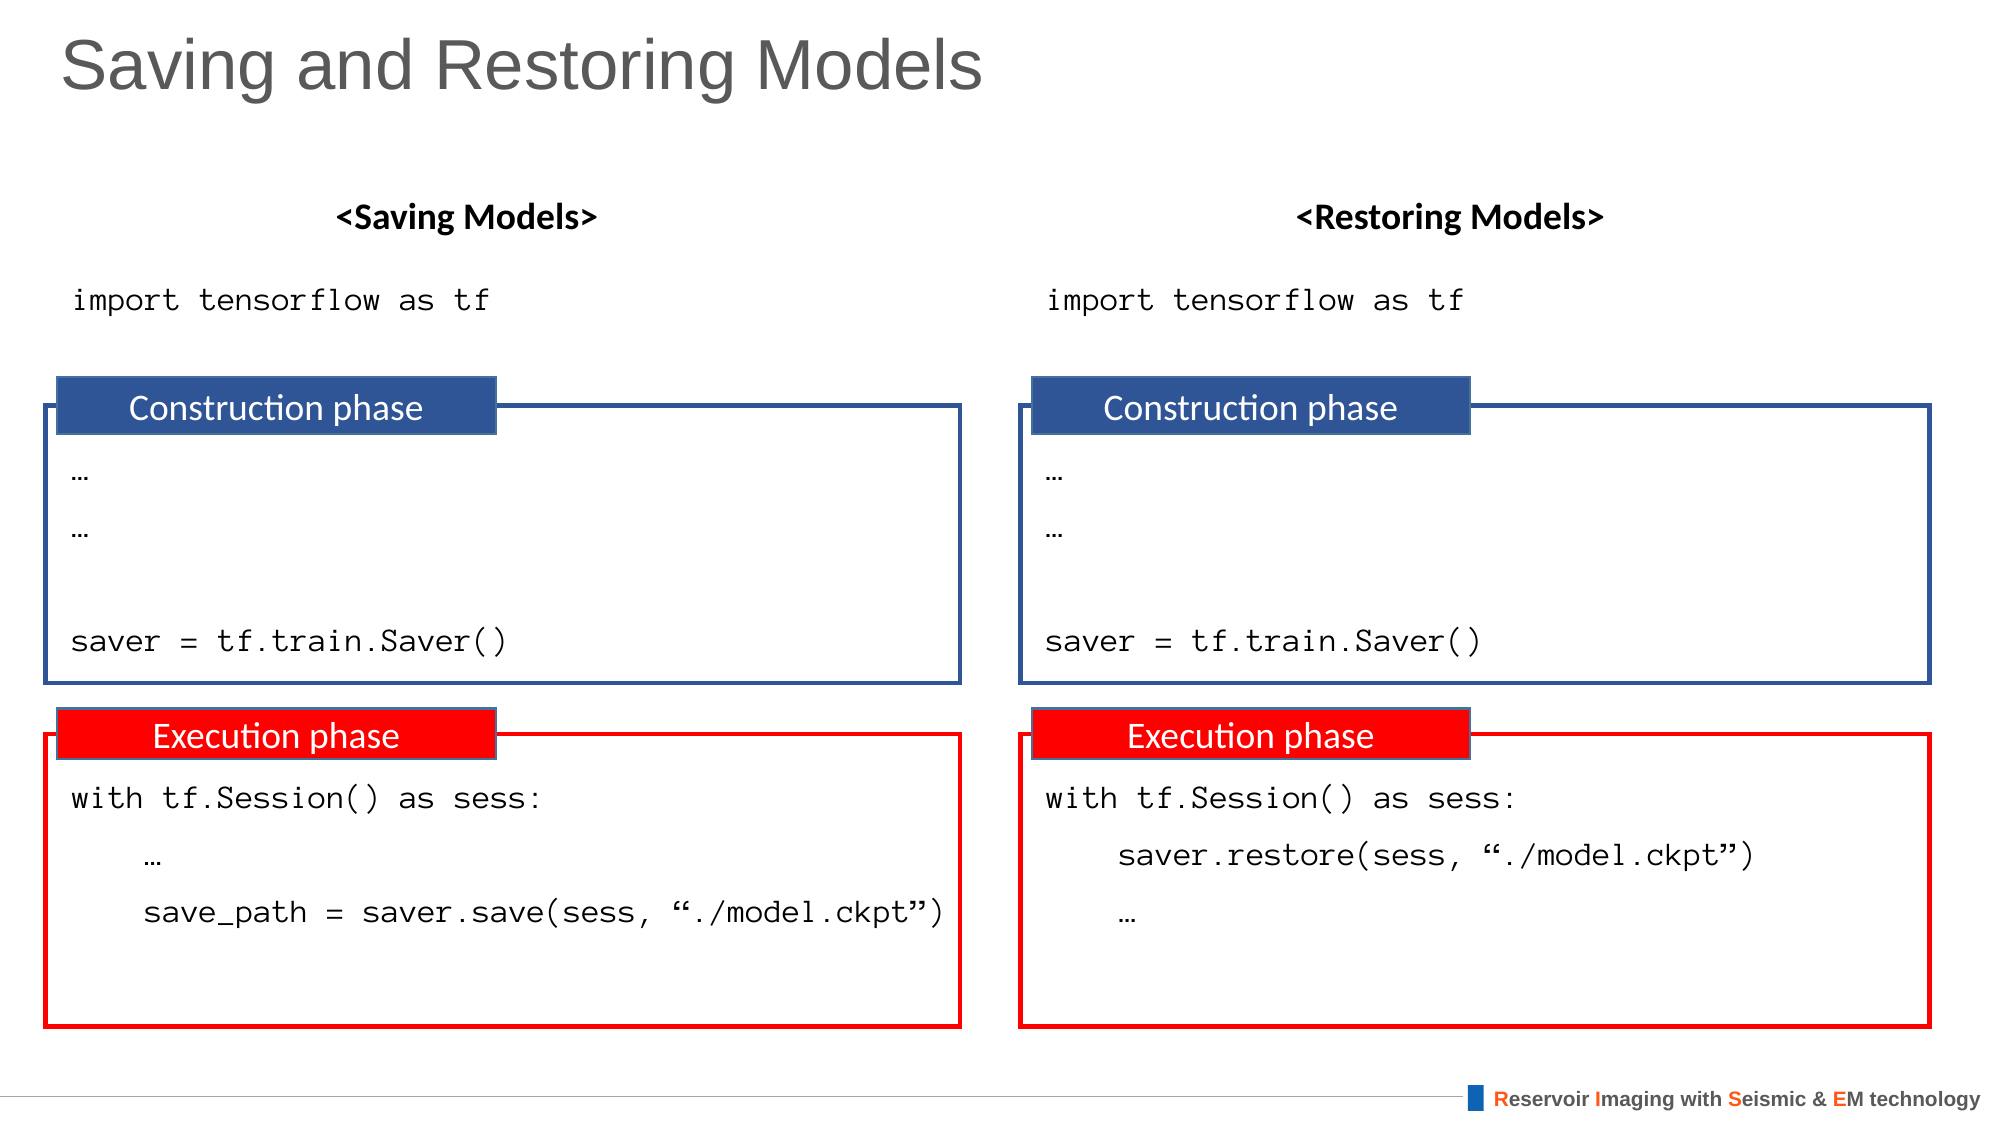

# Saving and Restoring Models
<Saving Models>
<Restoring Models>
import tensorflow as tf

…
…

saver = tf.train.Saver()
import tensorflow as tf

…
…

saver = tf.train.Saver()
Construction phase
Construction phase

Execution phase
Execution phase

with tf.Session() as sess:
    …
    save_path = saver.save(sess, “./model.ckpt”)
with tf.Session() as sess:
    saver.restore(sess, “./model.ckpt”)
    …